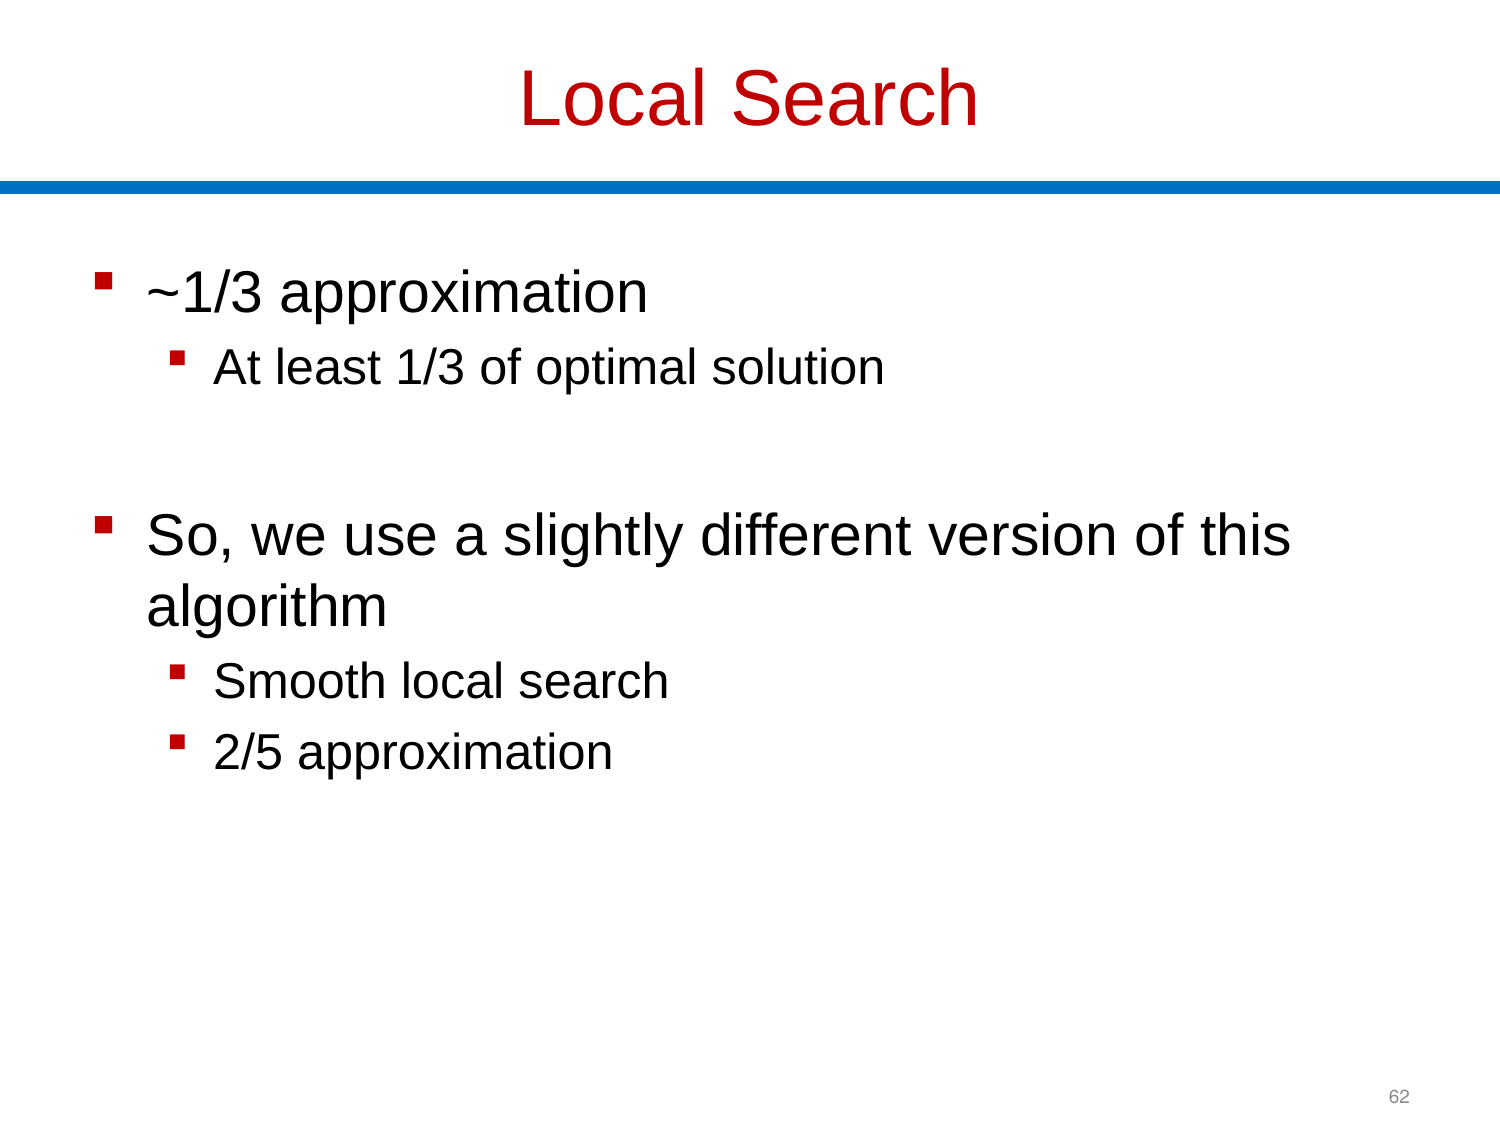

# Local Search
~1/3 approximation
At least 1/3 of optimal solution

So, we use a slightly different version of this algorithm
Smooth local search
2/5 approximation
62